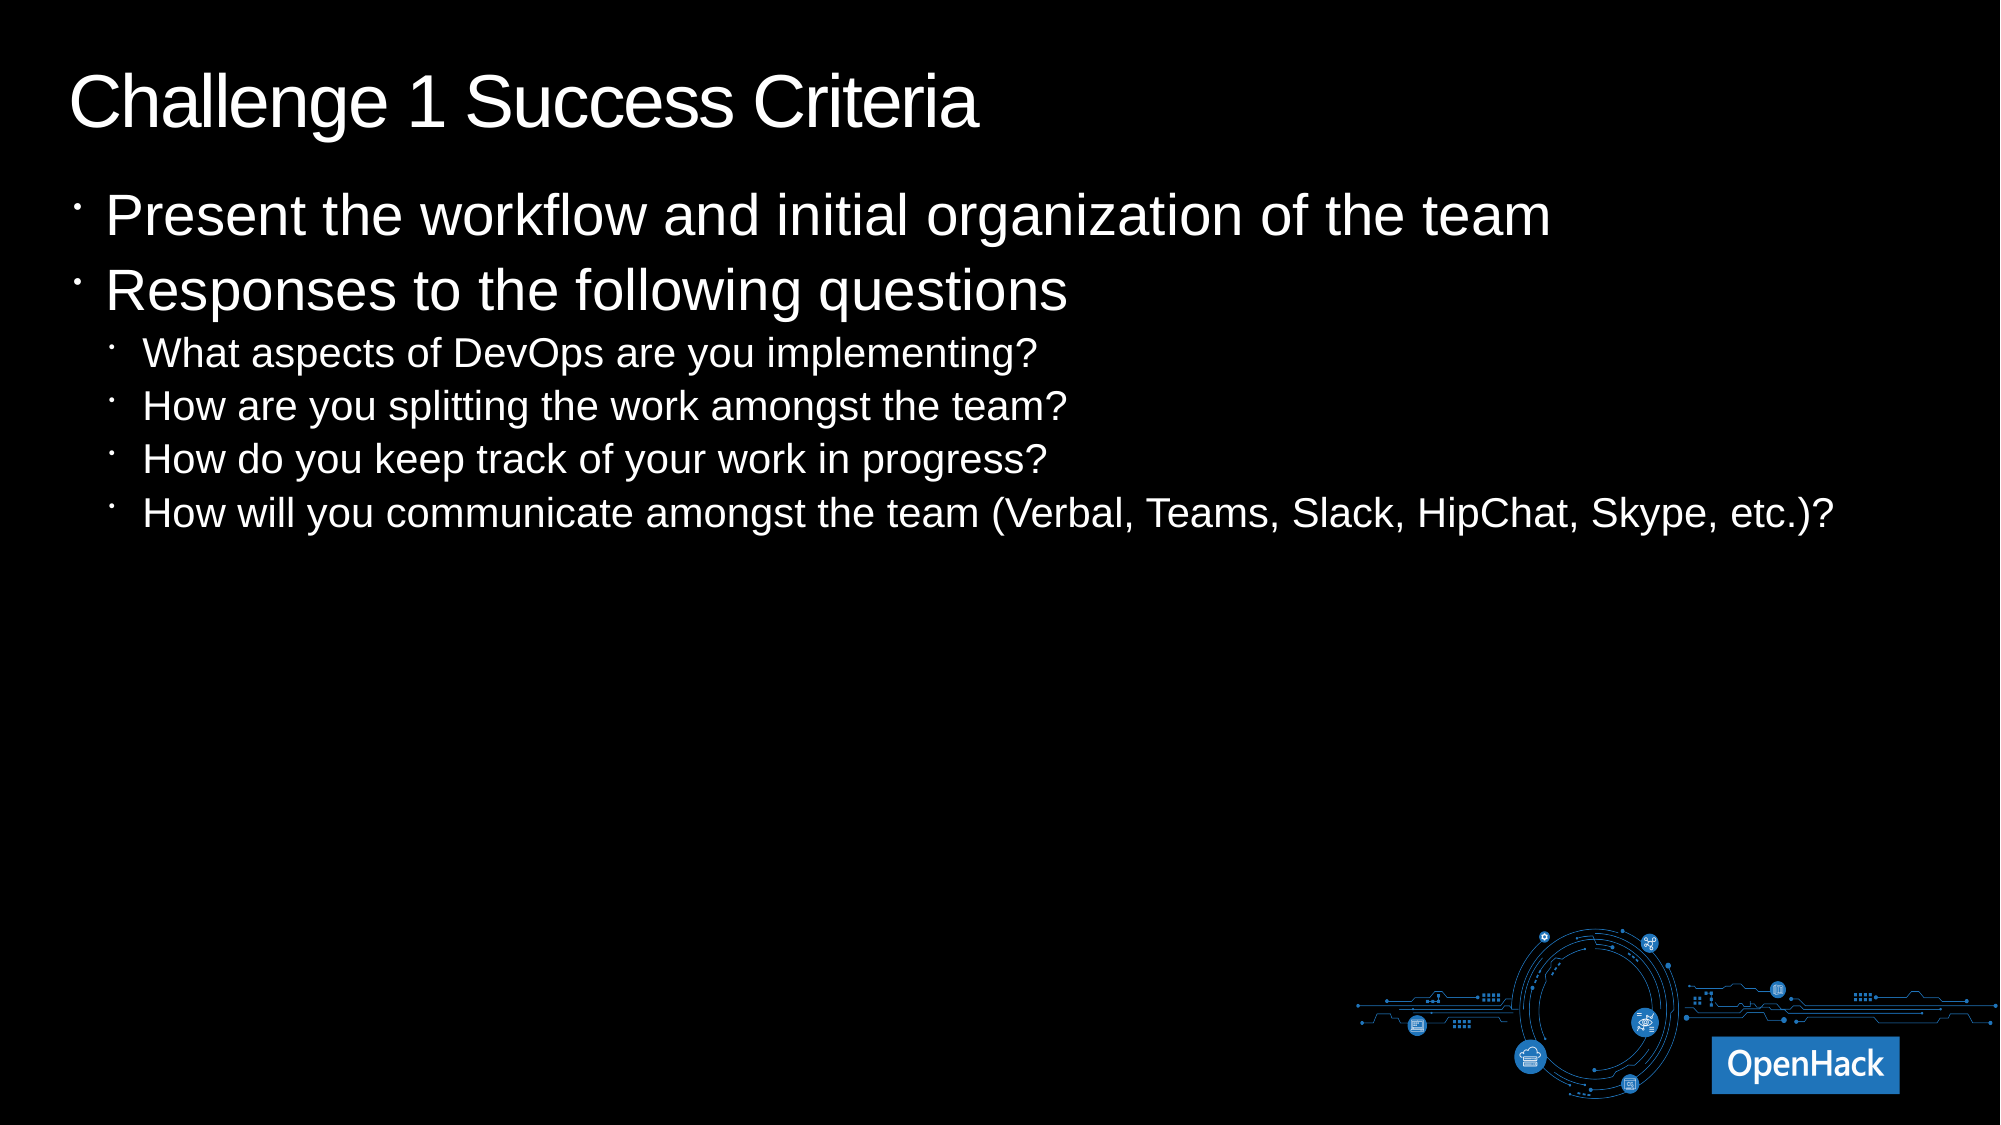

# Challenge 1 Success Criteria
Present the workflow and initial organization of the team
Responses to the following questions
What aspects of DevOps are you implementing?
How are you splitting the work amongst the team?
How do you keep track of your work in progress?
How will you communicate amongst the team (Verbal, Teams, Slack, HipChat, Skype, etc.)?